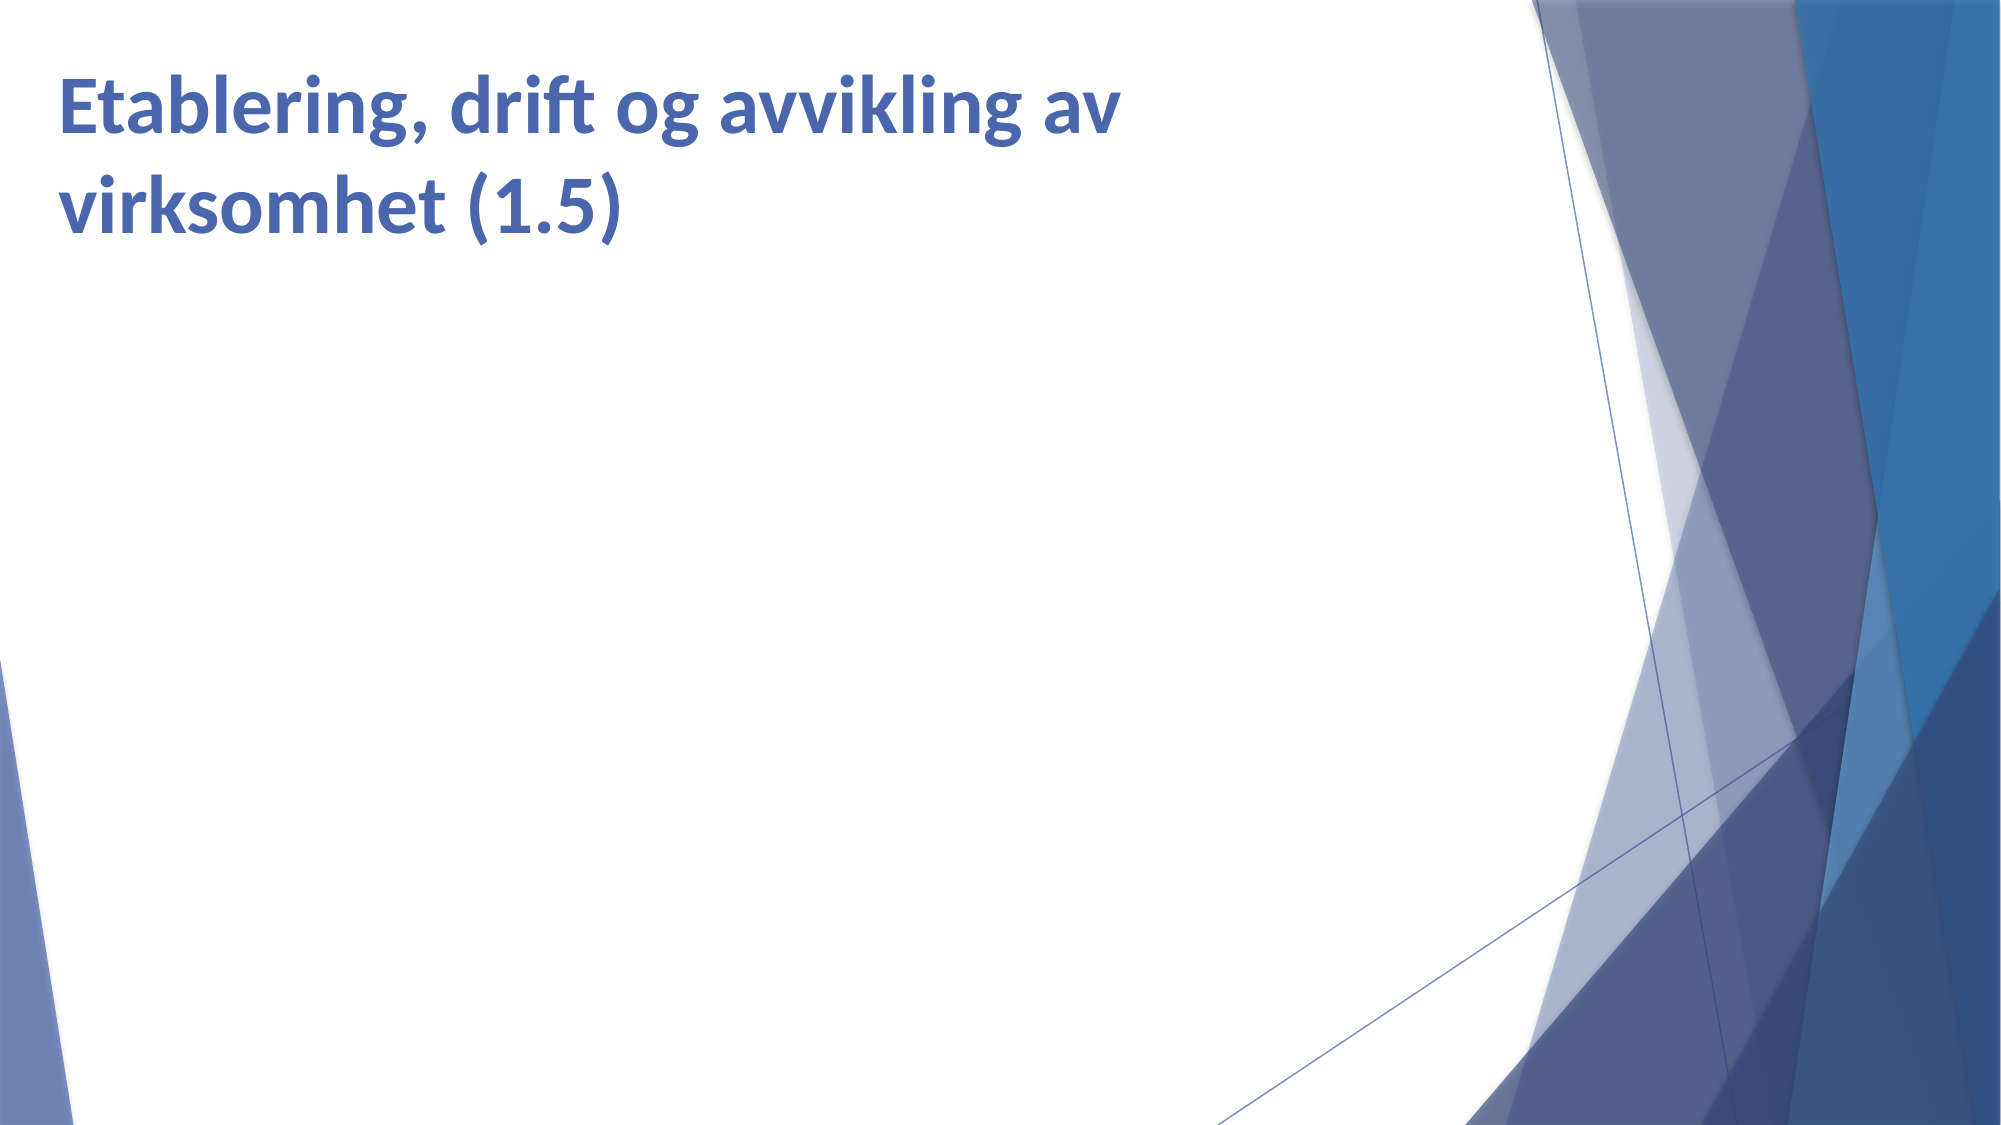

# Etablering, drift og avvikling av virksomhet (1.5)